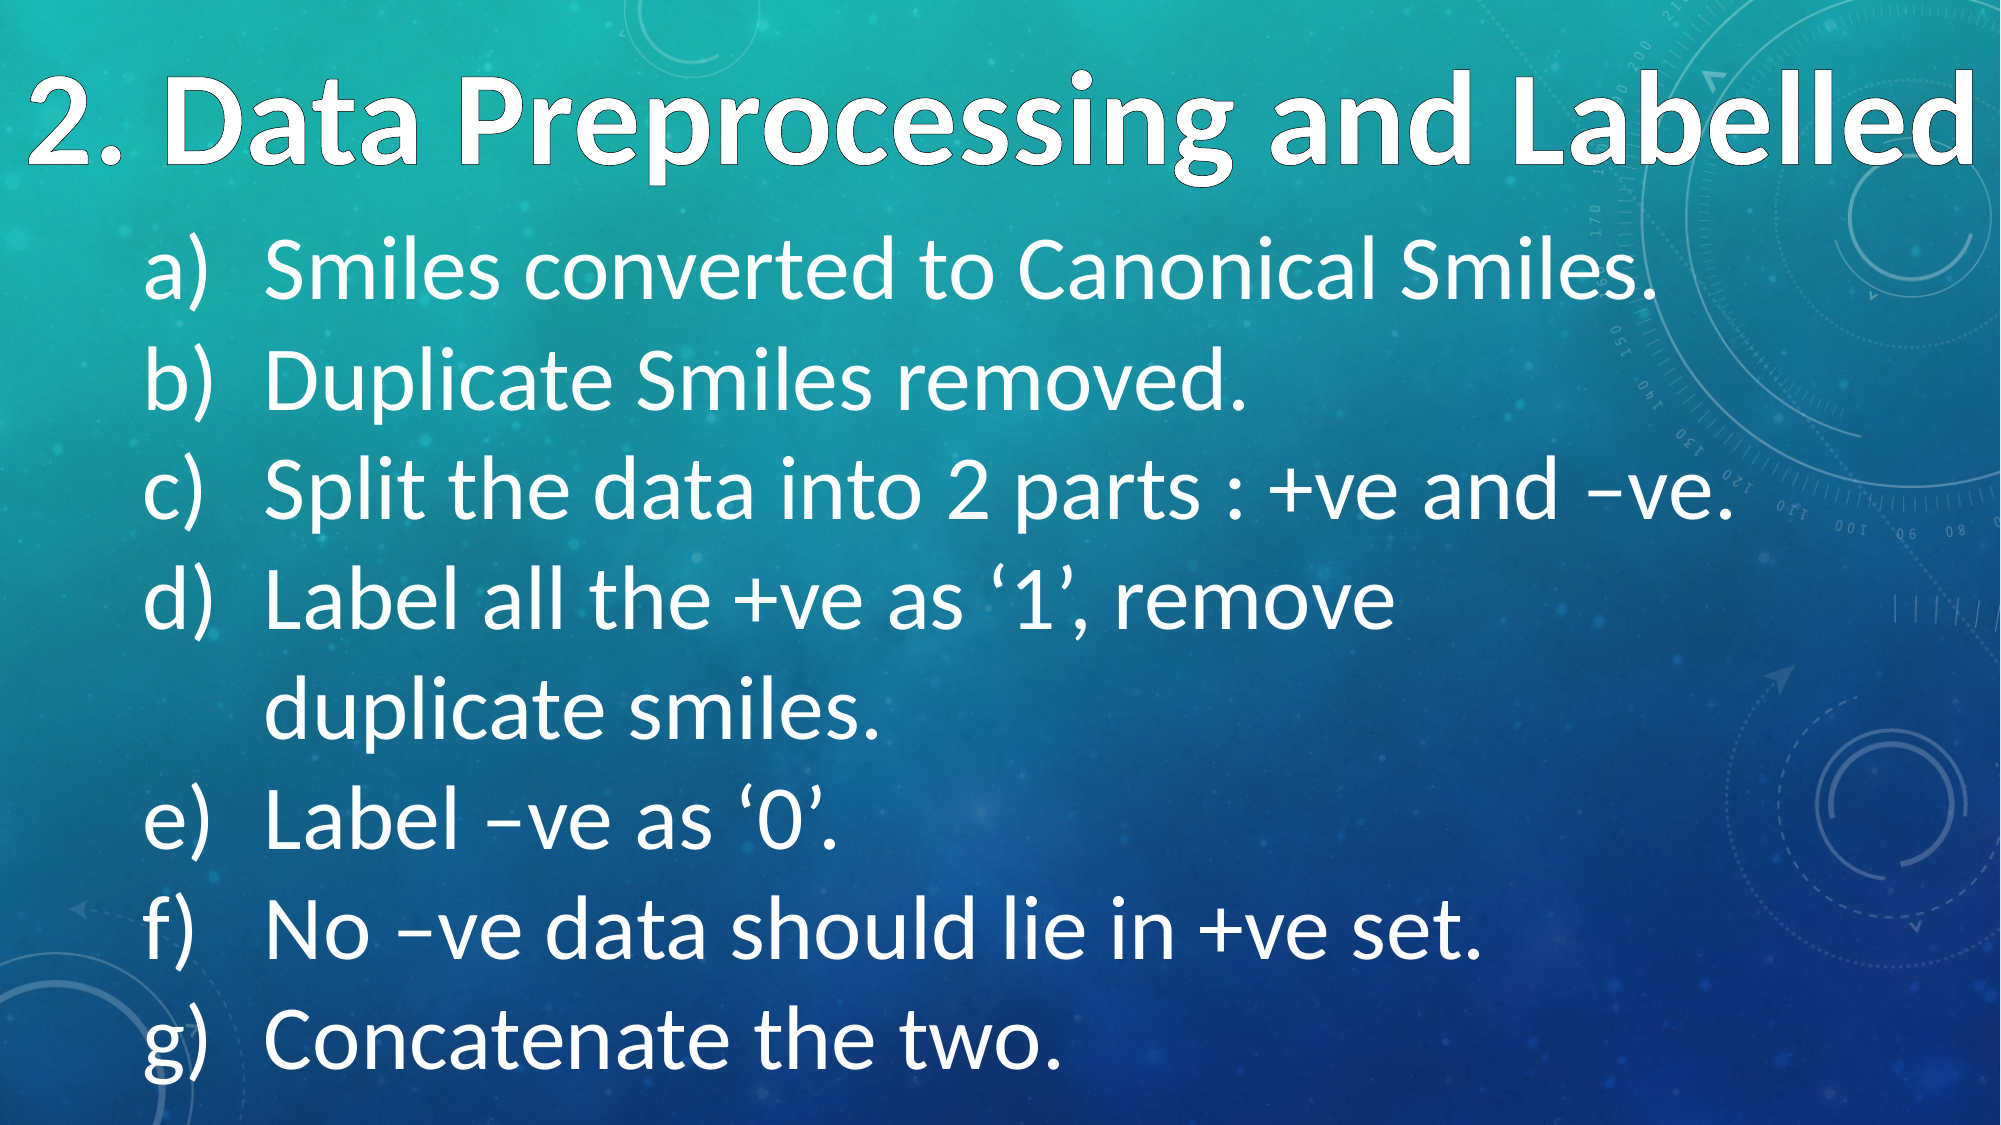

2. Data Preprocessing and Labelled
Smiles converted to Canonical Smiles.
Duplicate Smiles removed.
Split the data into 2 parts : +ve and –ve.
Label all the +ve as ‘1’, remove
duplicate smiles.
Label –ve as ‘0’.
No –ve data should lie in +ve set.
Concatenate the two.